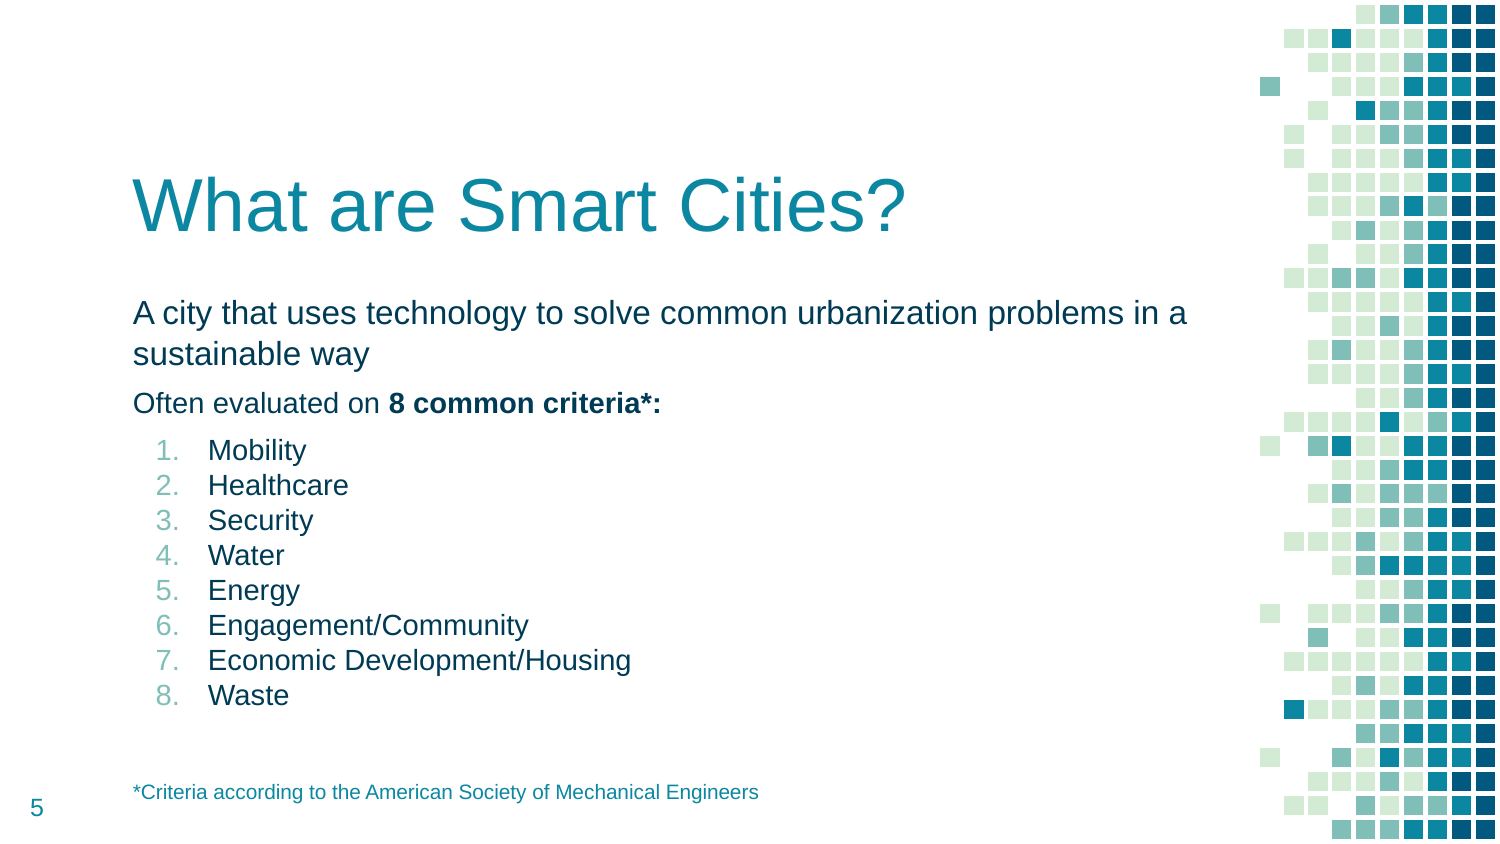

# What are Smart Cities?
A city that uses technology to solve common urbanization problems in a sustainable way
Often evaluated on 8 common criteria*:
Mobility
Healthcare
Security
Water
Energy
Engagement/Community
Economic Development/Housing
Waste

*Criteria according to the American Society of Mechanical Engineers

5